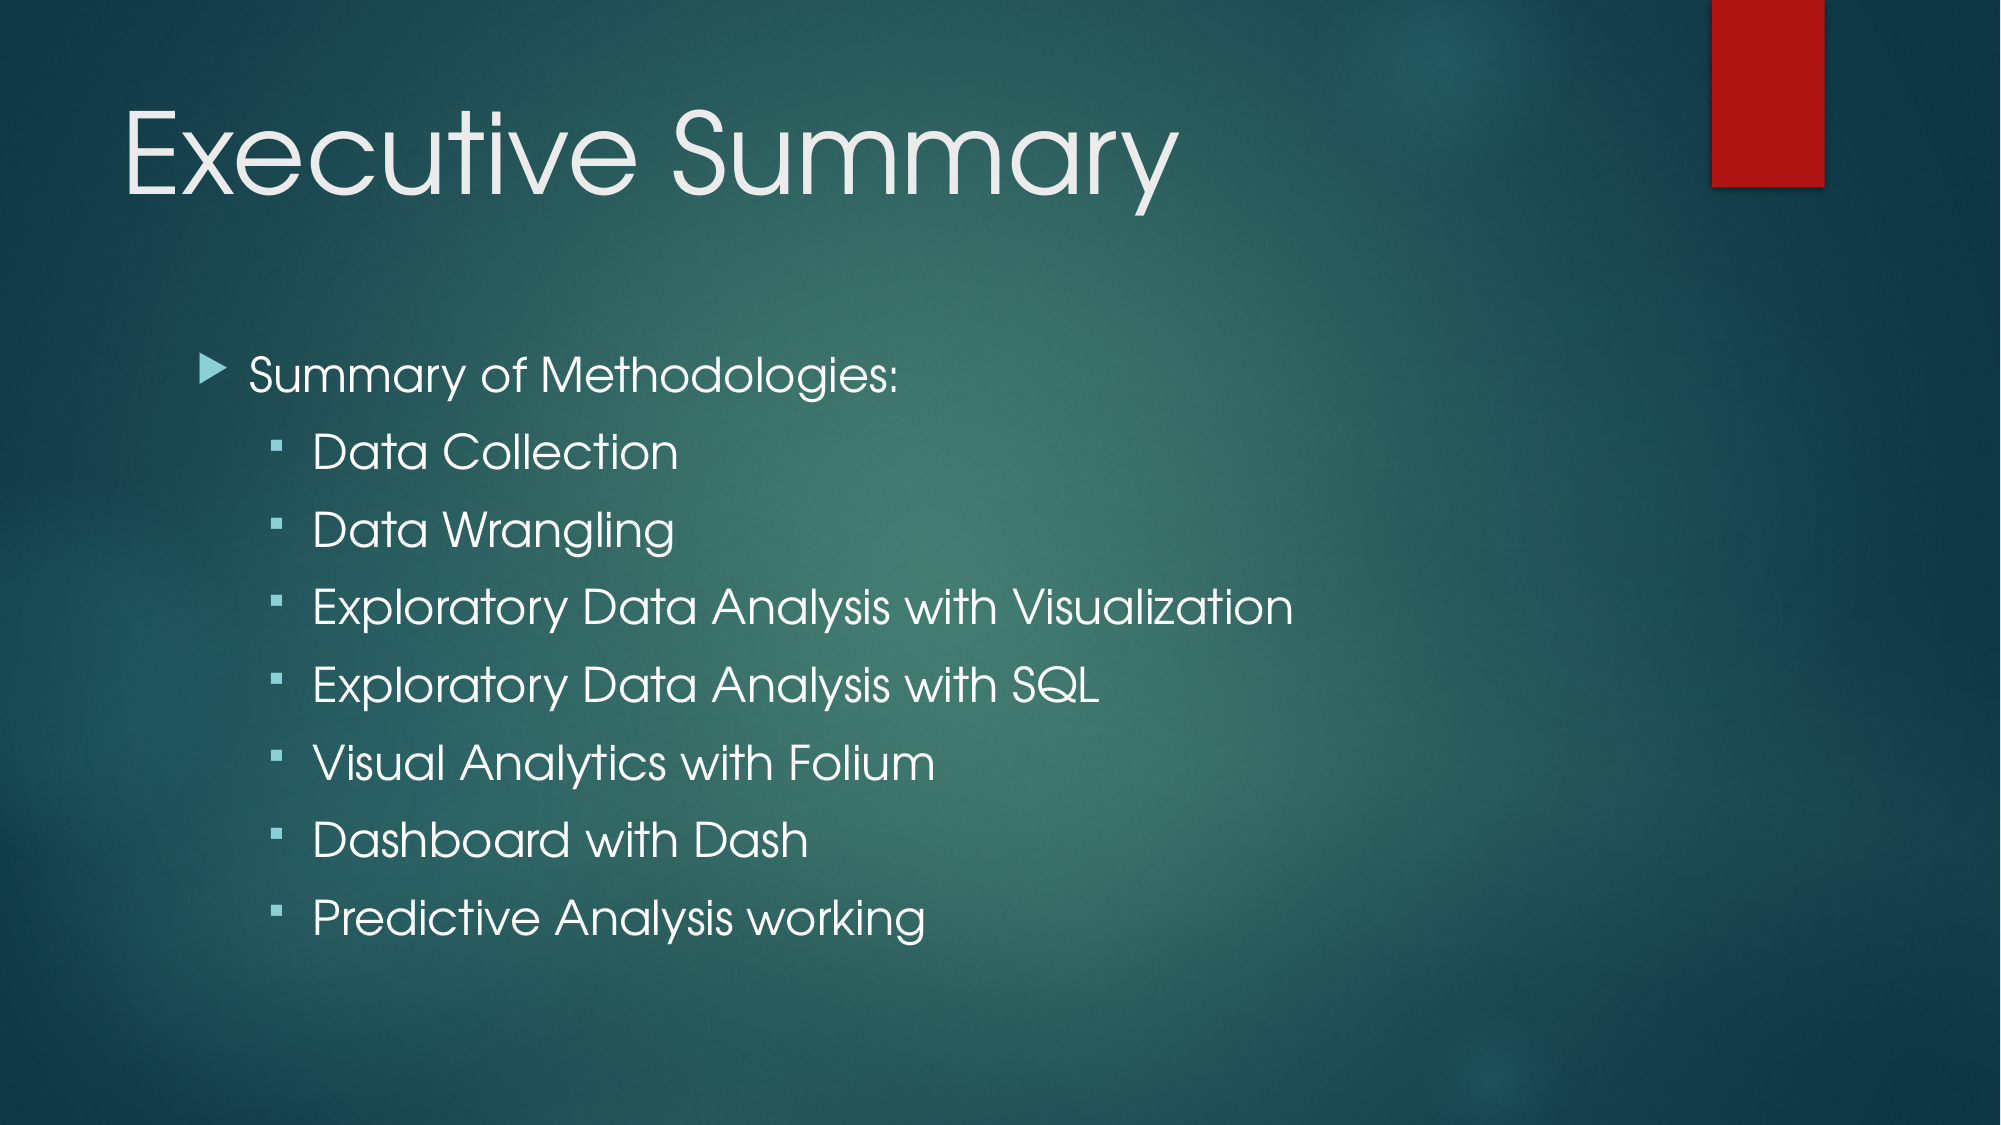

# Executive Summary
Summary of Methodologies:
Data Collection
Data Wrangling
Exploratory Data Analysis with Visualization
Exploratory Data Analysis with SQL
Visual Analytics with Folium
Dashboard with Dash
Predictive Analysis working